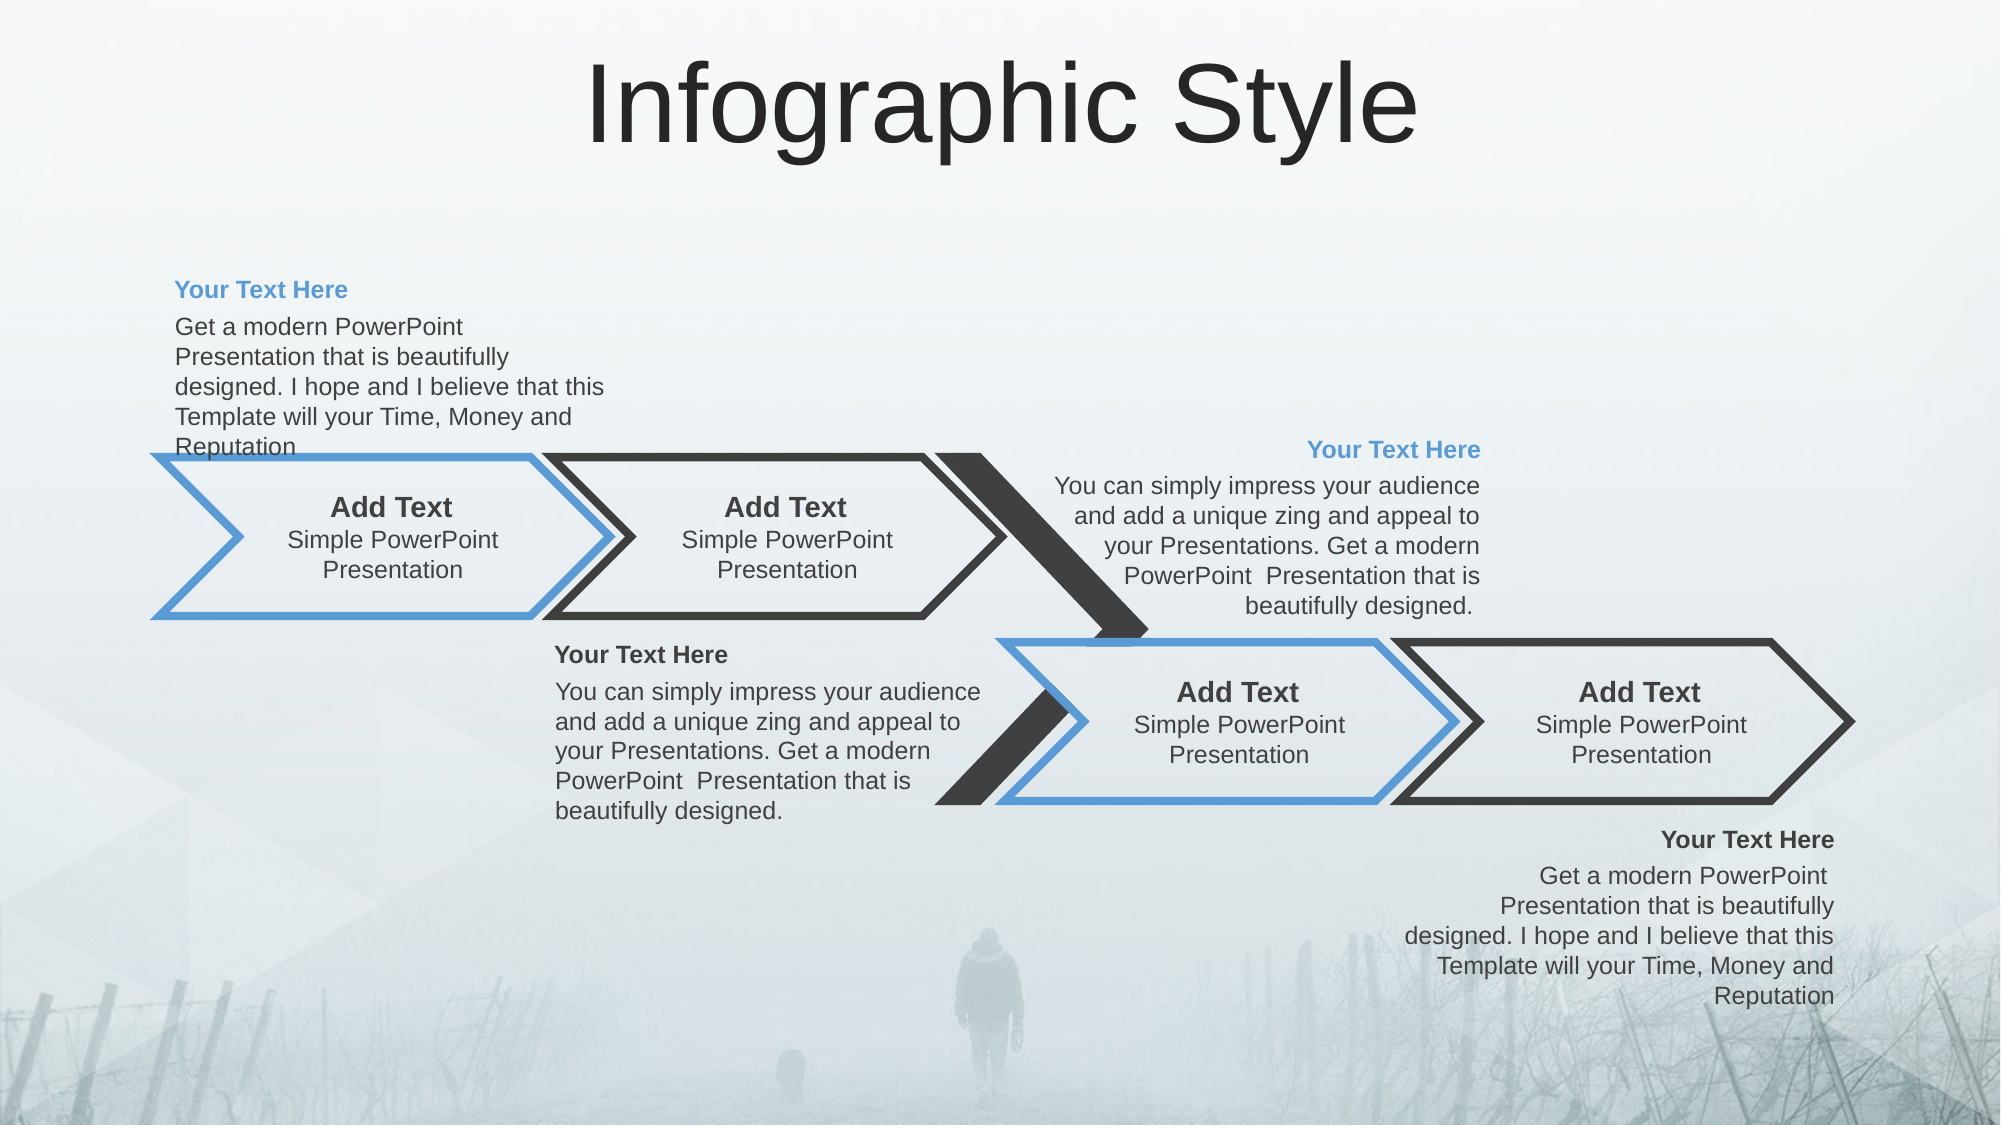

Infographic Style
Your Text Here
Get a modern PowerPoint  Presentation that is beautifully designed. I hope and I believe that this Template will your Time, Money and Reputation
Your Text Here
You can simply impress your audience and add a unique zing and appeal to your Presentations. Get a modern PowerPoint  Presentation that is beautifully designed.

Add Text
Simple PowerPoint Presentation
Add Text
Simple PowerPoint Presentation
Your Text Here
You can simply impress your audience and add a unique zing and appeal to your Presentations. Get a modern PowerPoint  Presentation that is beautifully designed.

Add Text
Simple PowerPoint Presentation
Add Text
Simple PowerPoint Presentation
Your Text Here
Get a modern PowerPoint  Presentation that is beautifully designed. I hope and I believe that this Template will your Time, Money and Reputation